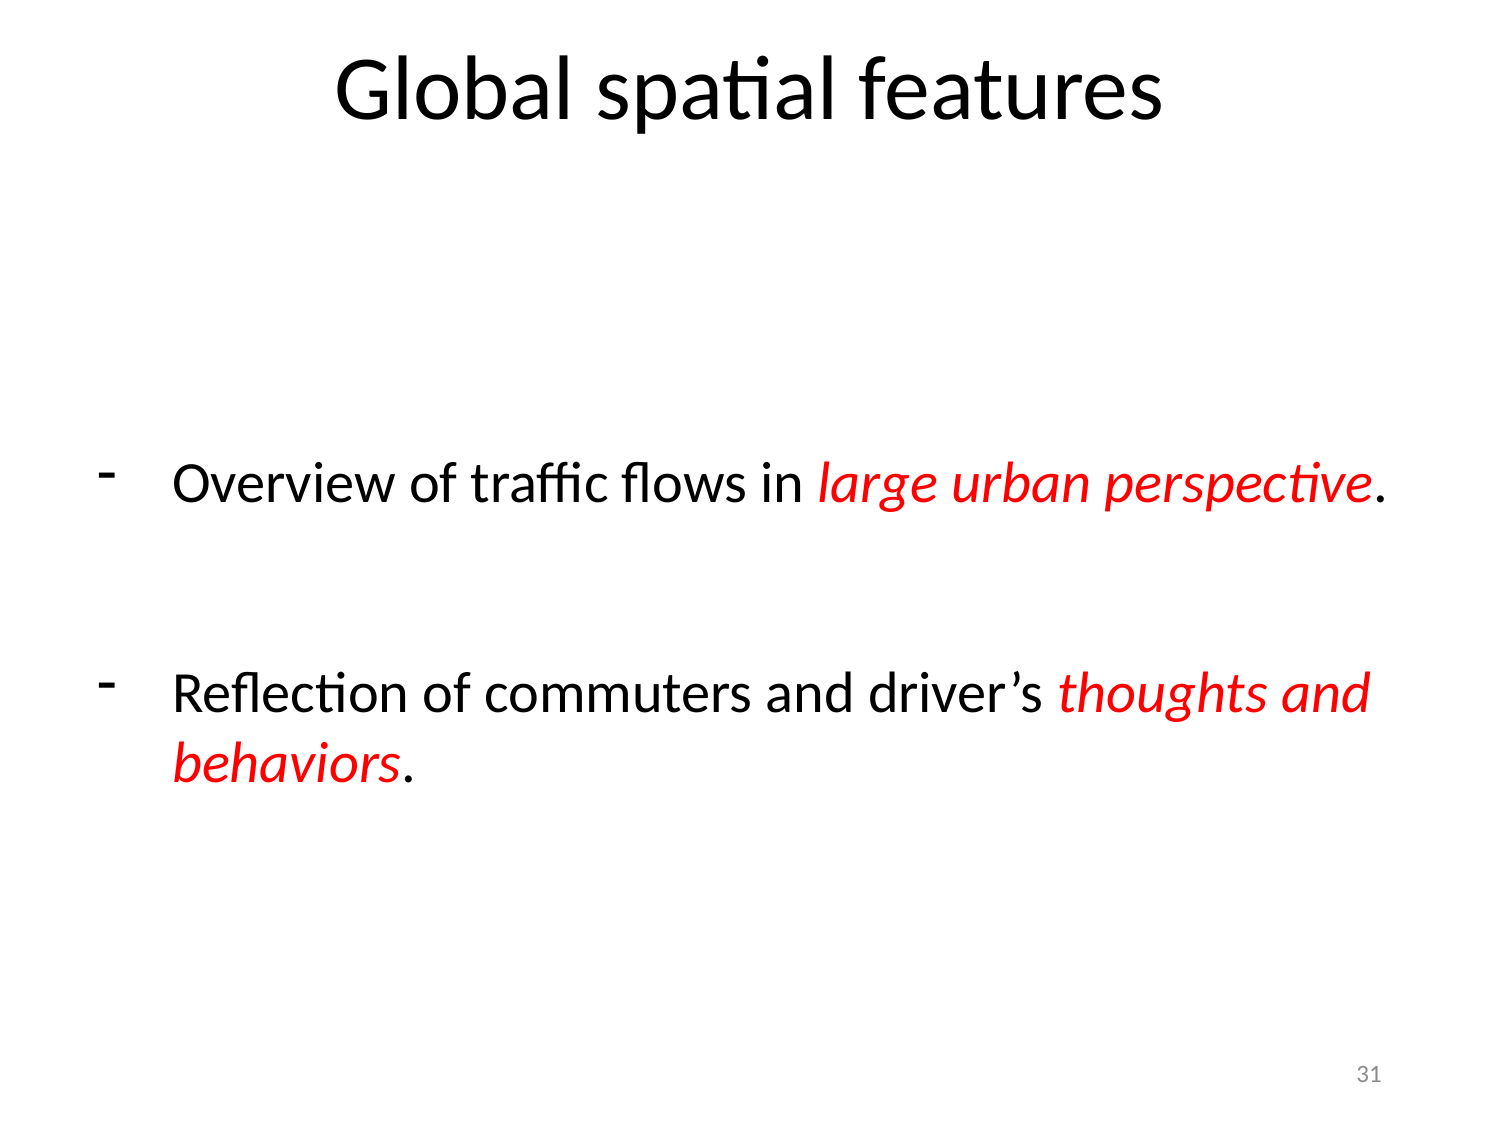

# Global spatial features
Overview of traffic flows in large urban perspective.

Reflection of commuters and driver’s thoughts and behaviors.
31